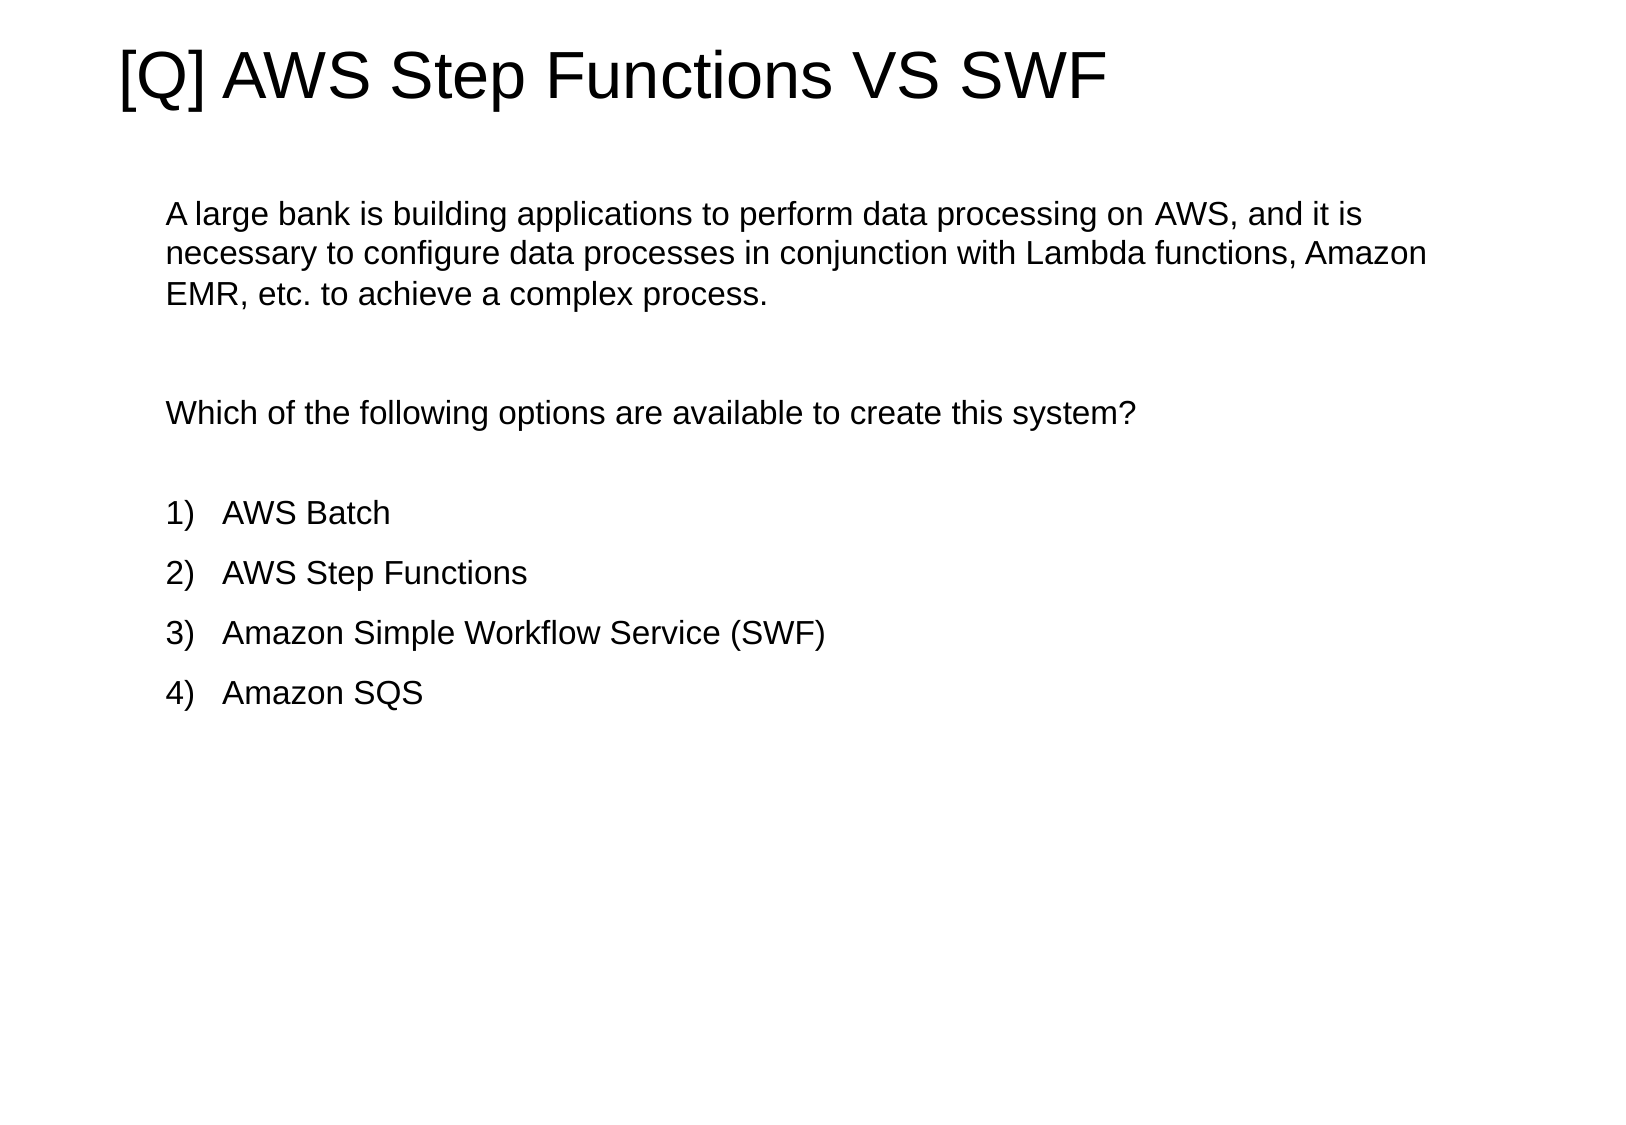

[Q] AWS Step Functions VS SWF
A large bank is building applications to perform data processing on AWS, and it is necessary to configure data processes in conjunction with Lambda functions, Amazon EMR, etc. to achieve a complex process.

Which of the following options are available to create this system?

AWS Batch
AWS Step Functions
Amazon Simple Workflow Service (SWF)
Amazon SQS